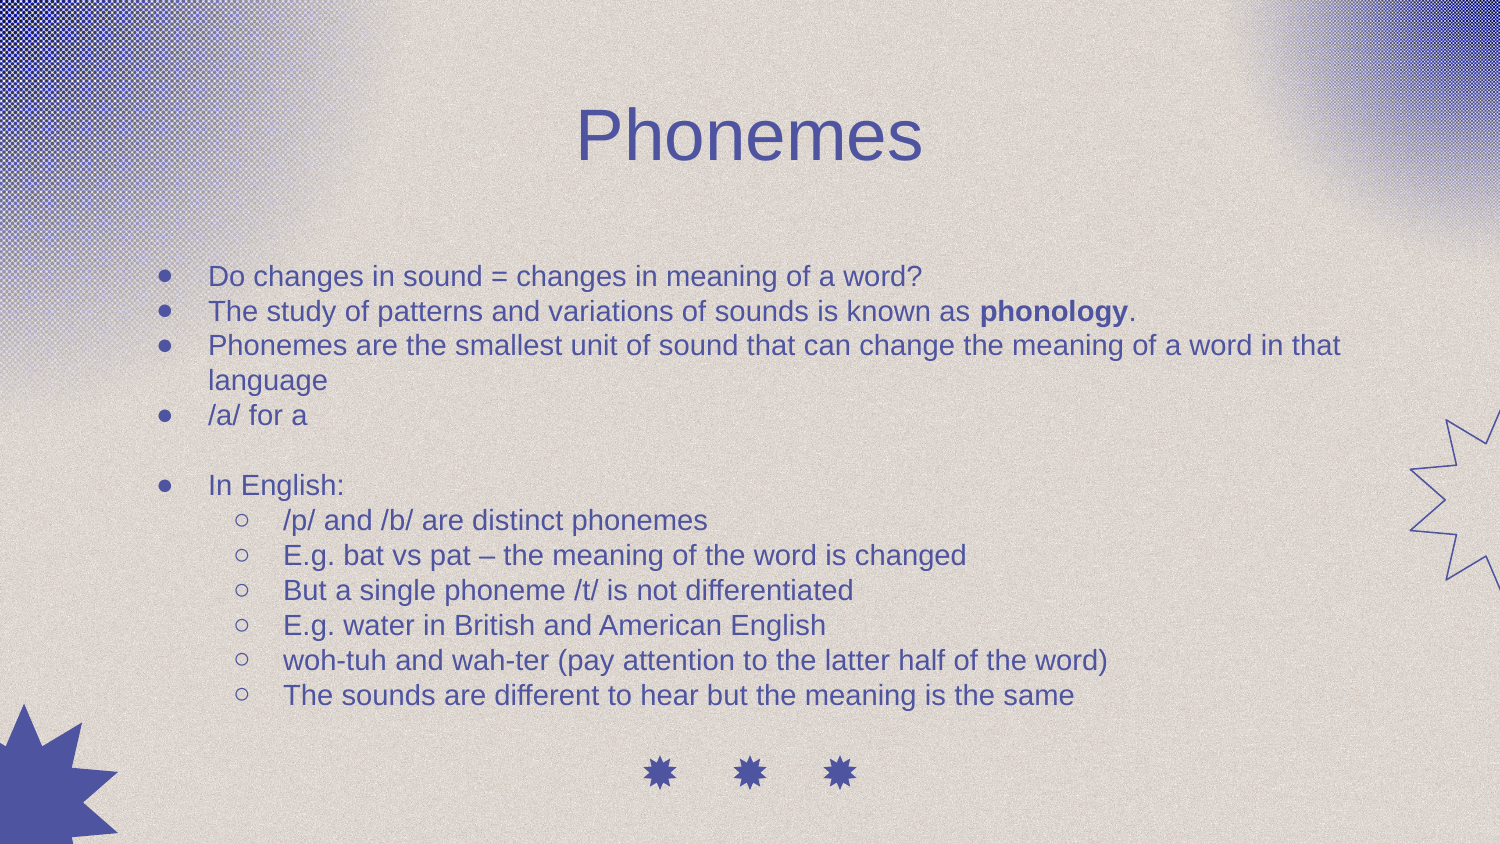

# Phonemes
Do changes in sound = changes in meaning of a word?
The study of patterns and variations of sounds is known as phonology.
Phonemes are the smallest unit of sound that can change the meaning of a word in that language
/a/ for a

In English:
/p/ and /b/ are distinct phonemes
E.g. bat vs pat – the meaning of the word is changed
But a single phoneme /t/ is not differentiated
E.g. water in British and American English
woh-tuh and wah-ter (pay attention to the latter half of the word)
The sounds are different to hear but the meaning is the same